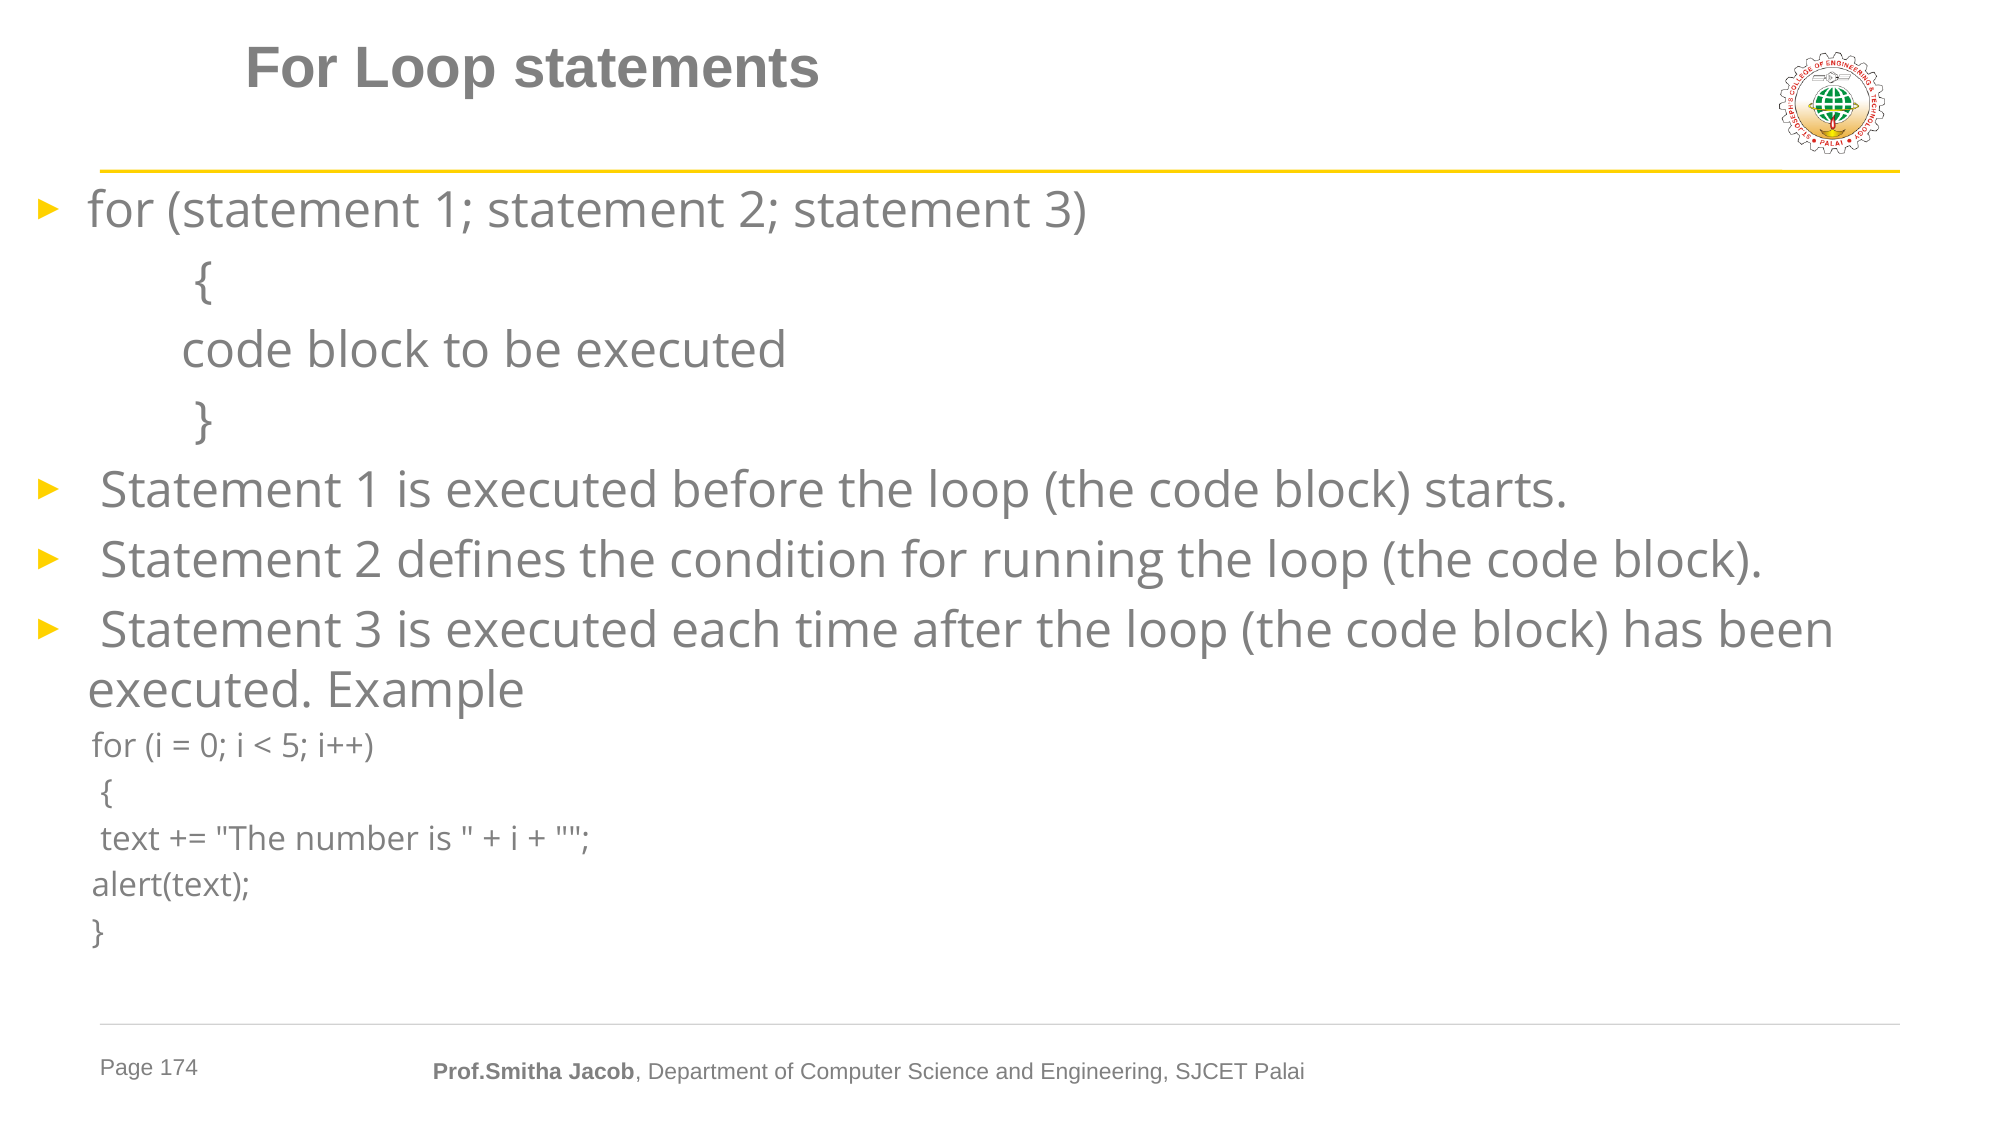

# For Loop statements
for (statement 1; statement 2; statement 3)
	 {
	code block to be executed
	 }
 Statement 1 is executed before the loop (the code block) starts.
 Statement 2 defines the condition for running the loop (the code block).
 Statement 3 is executed each time after the loop (the code block) has been executed. Example
for (i = 0; i < 5; i++)
 {
 text += "The number is " + i + "";
alert(text);
}